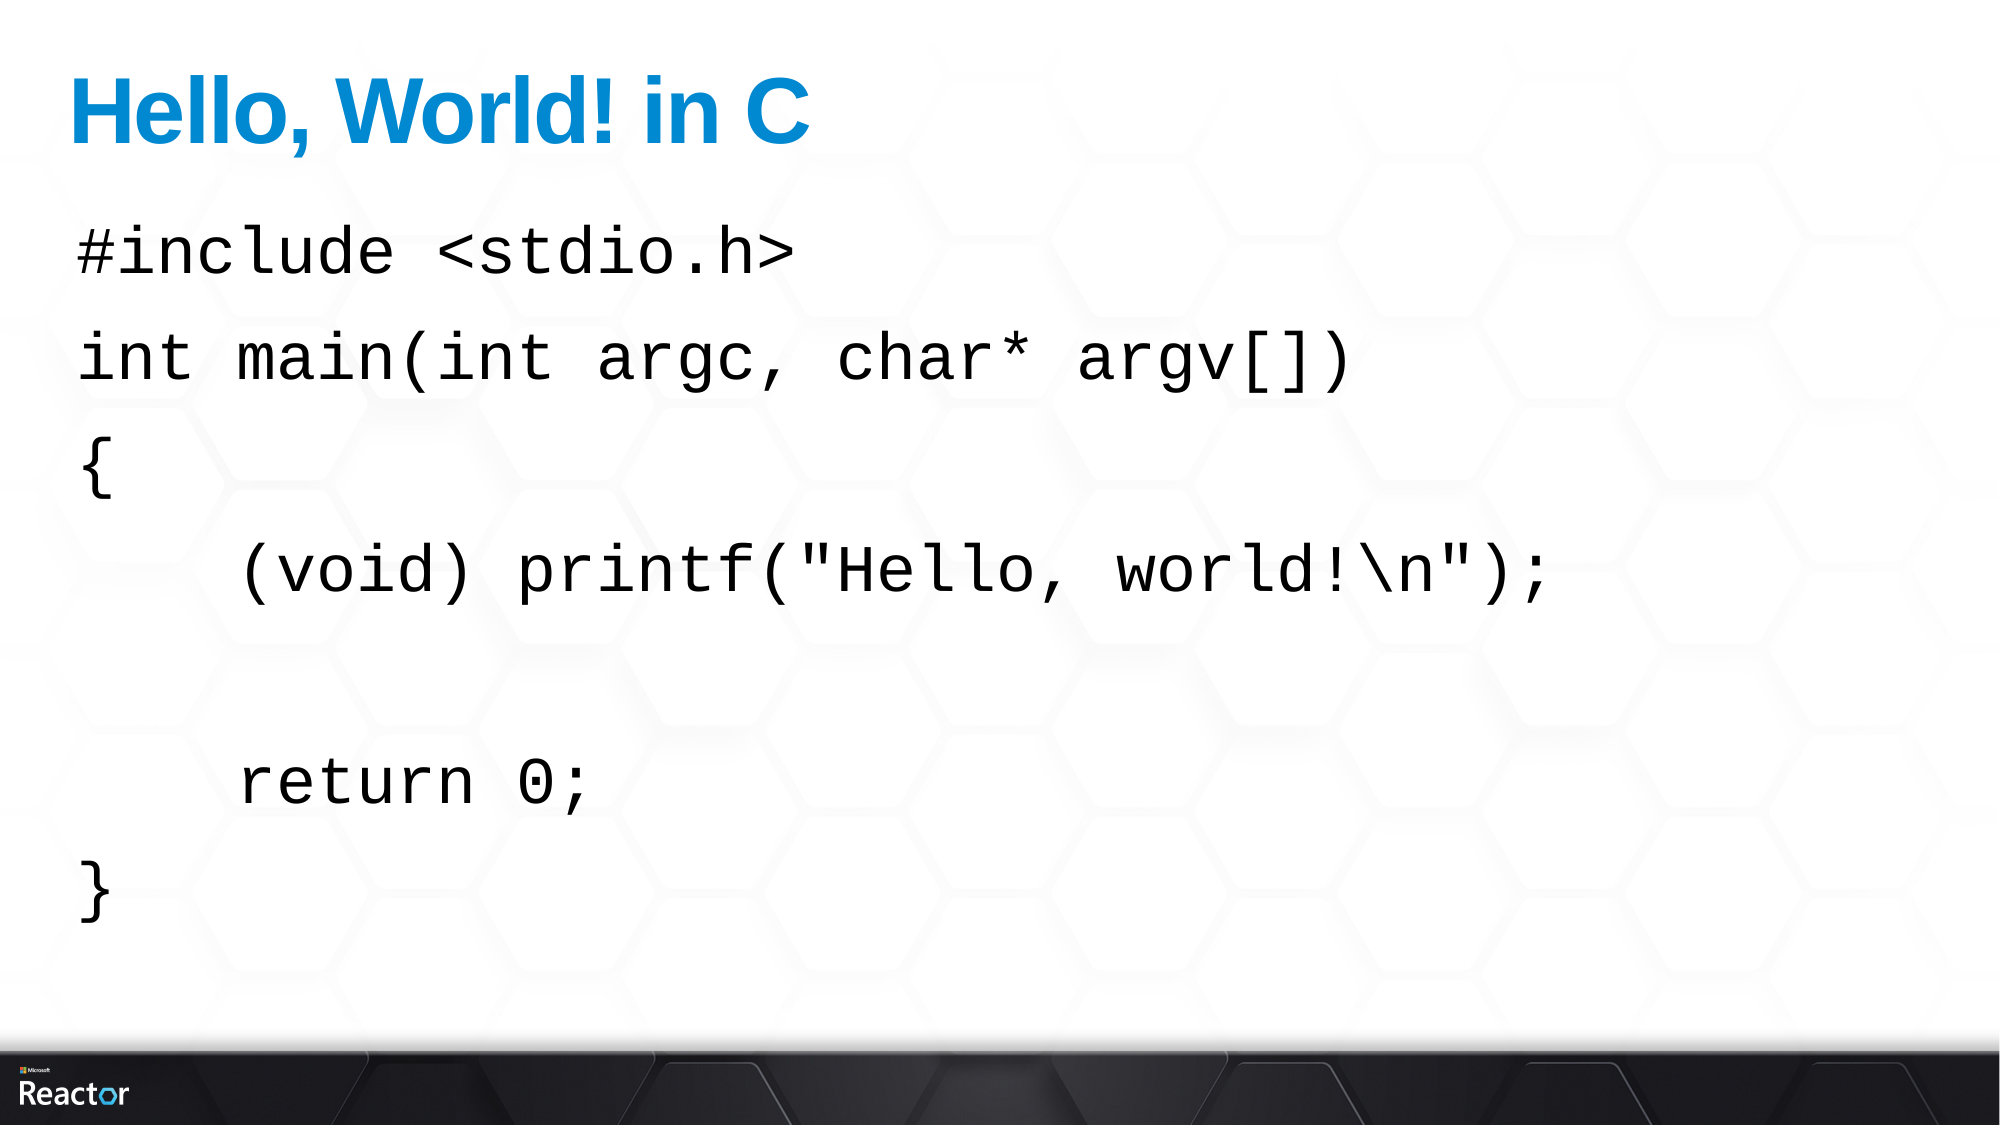

# Hello, World! in C
#include <stdio.h>
int main(int argc, char* argv[])
{
    (void) printf("Hello, world!\n");

    return 0;
}